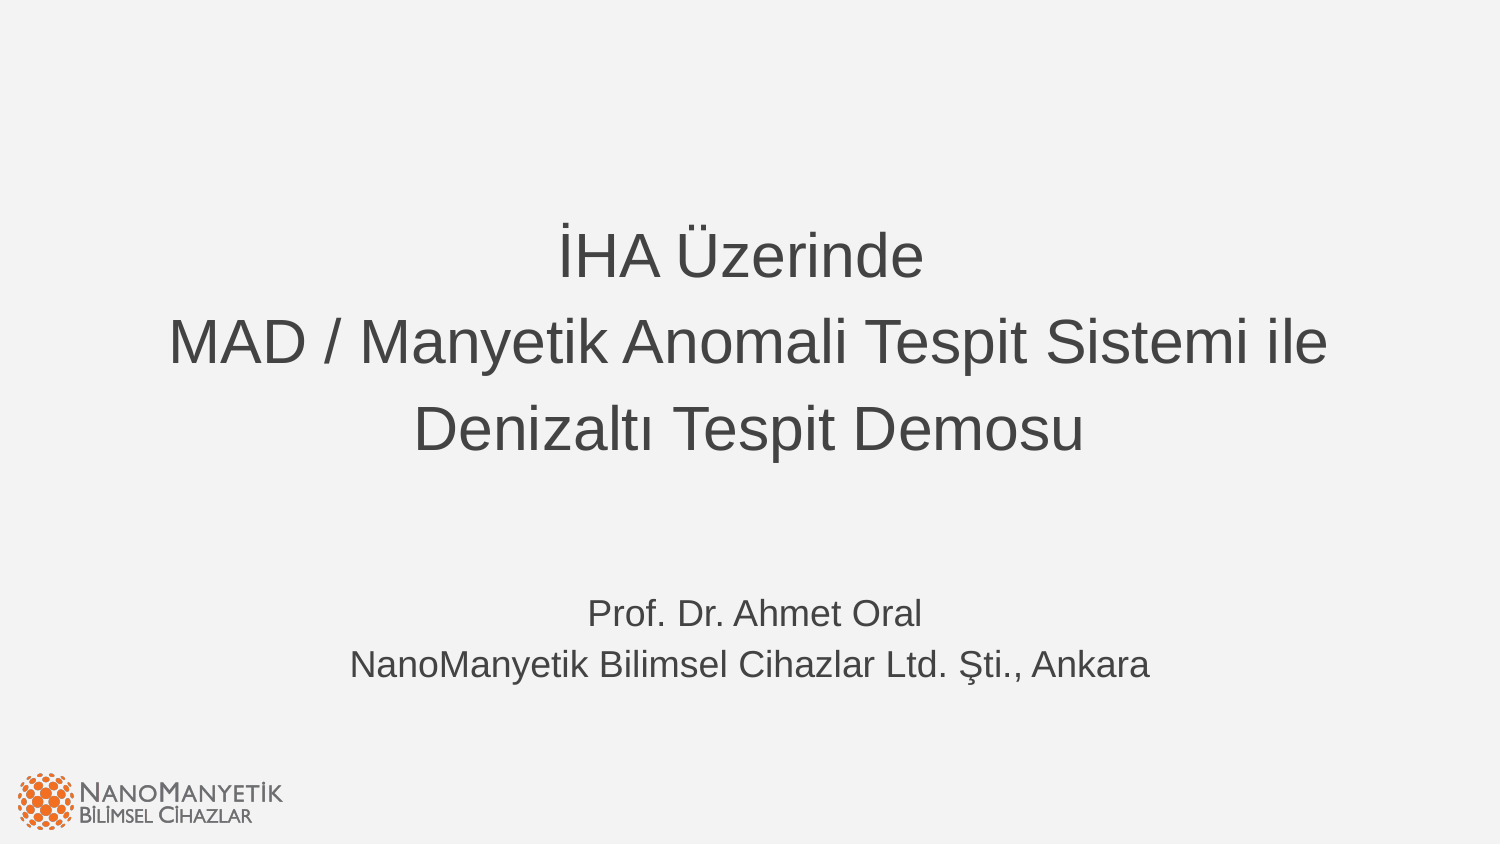

İHA Üzerinde
MAD / Manyetik Anomali Tespit Sistemi ile Denizaltı Tespit Demosu
 Prof. Dr. Ahmet Oral
NanoManyetik Bilimsel Cihazlar Ltd. Şti., Ankara